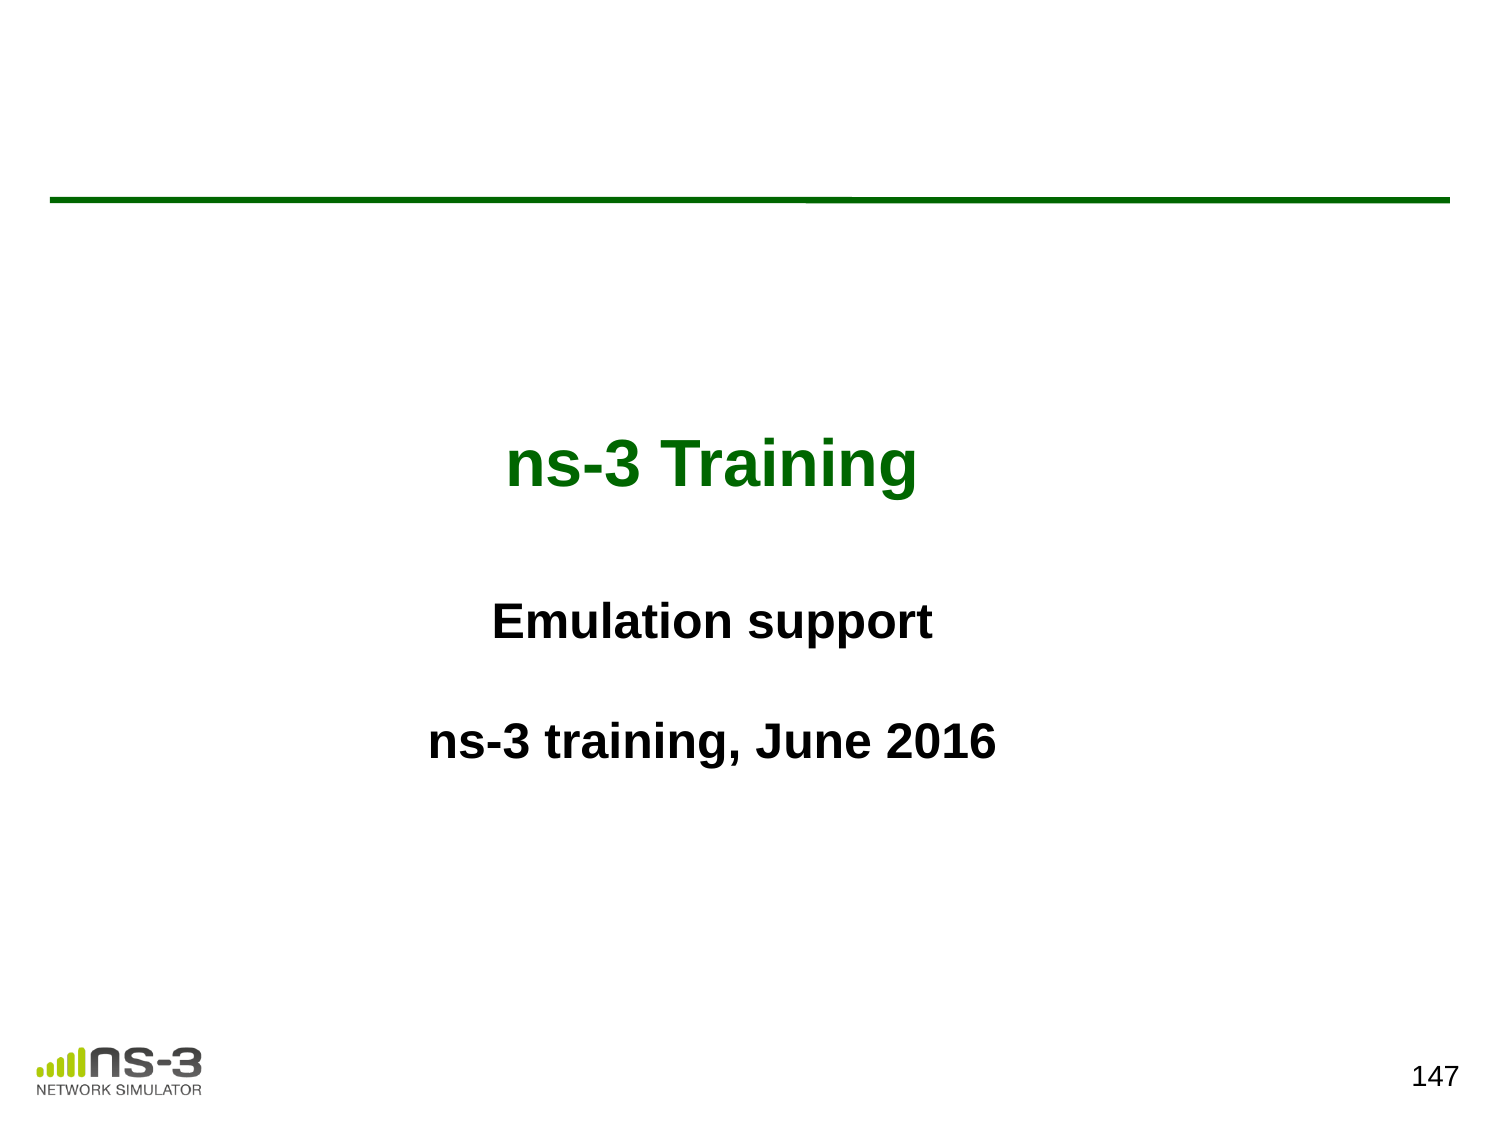

ns-3 Training

Emulation support

ns-3 training, June 2016
147